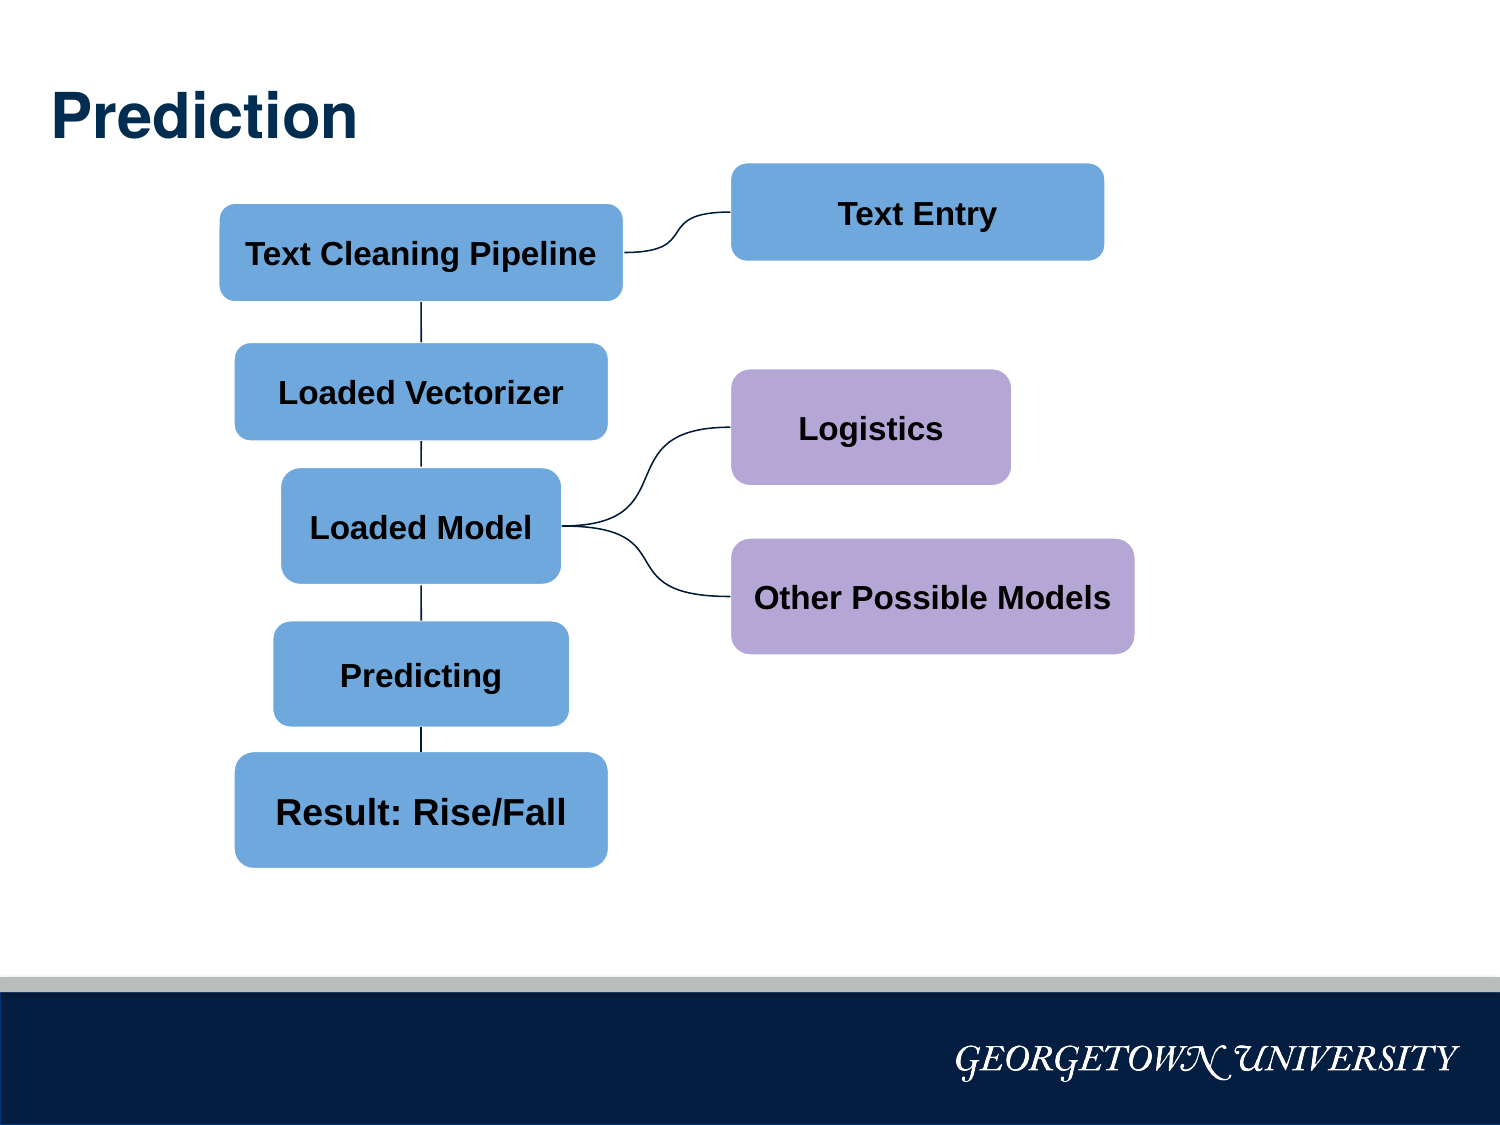

# Prediction
Text Entry
Text Cleaning Pipeline
Loaded Vectorizer
Logistics
Loaded Model
Other Possible Models
Predicting
Result: Rise/Fall